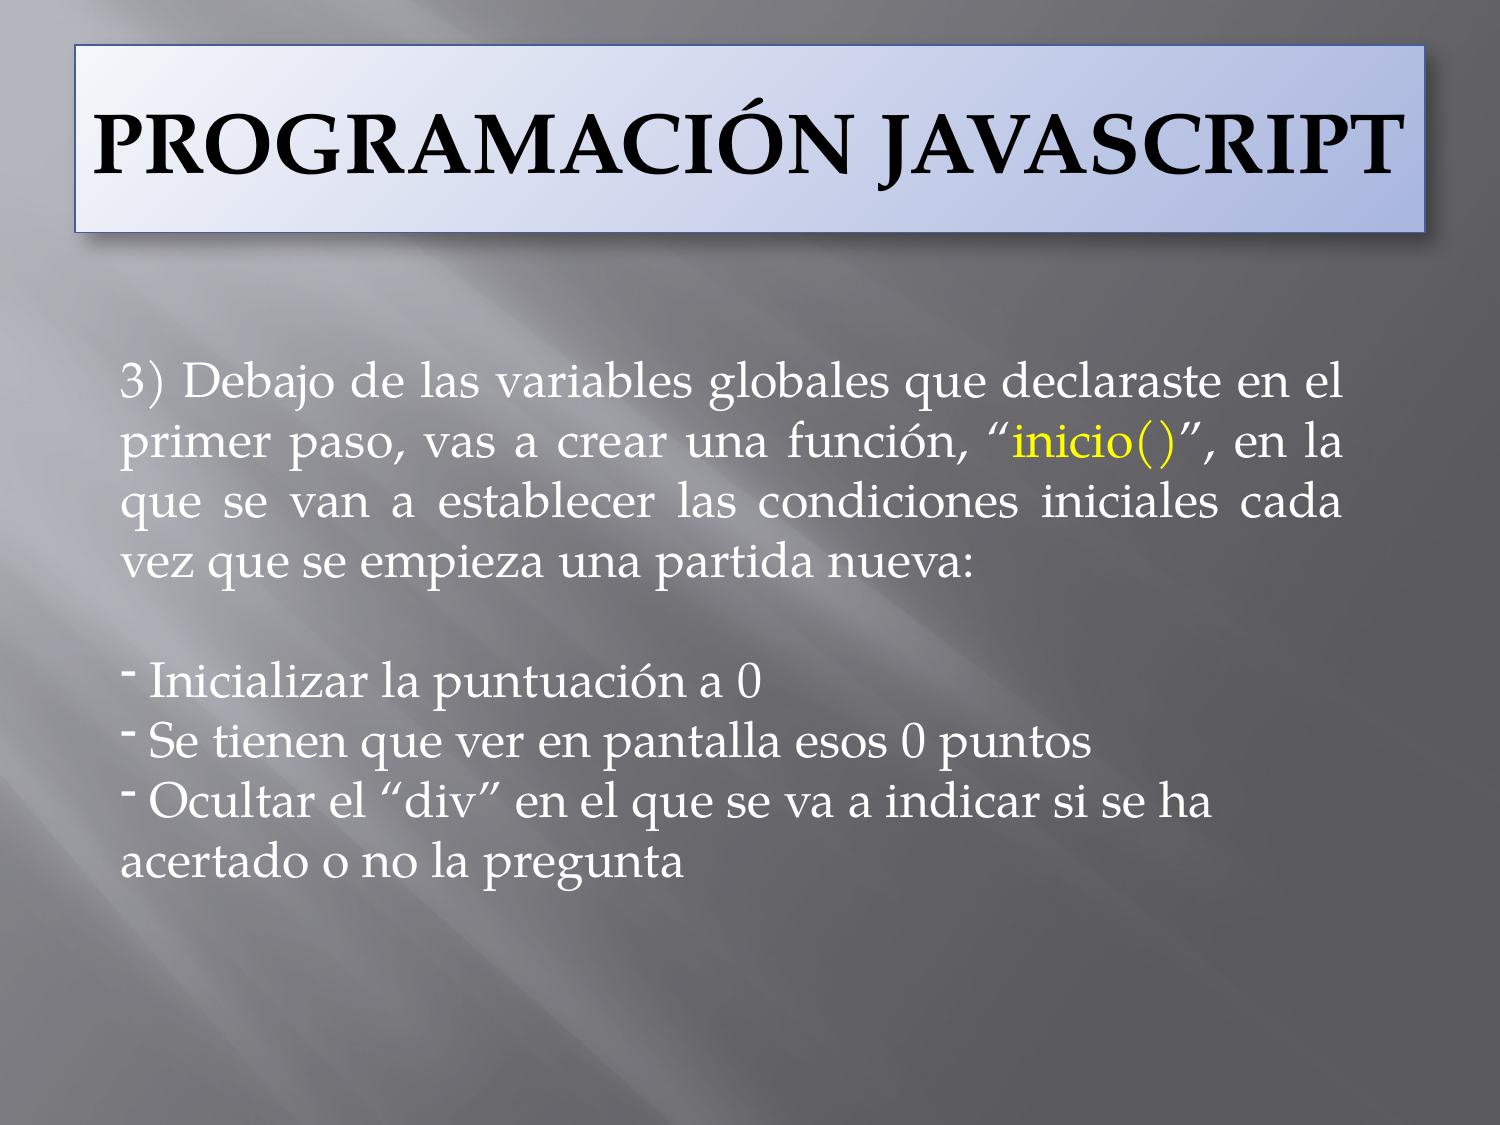

# PROGRAMACIÓN JAVASCRIPT

3) Debajo de las variables globales que declaraste en el primer paso, vas a crear una función, “inicio()”, en la que se van a establecer las condiciones iniciales cada vez que se empieza una partida nueva:

 Inicializar la puntuación a 0
 Se tienen que ver en pantalla esos 0 puntos
 Ocultar el “div” en el que se va a indicar si se ha acertado o no la pregunta